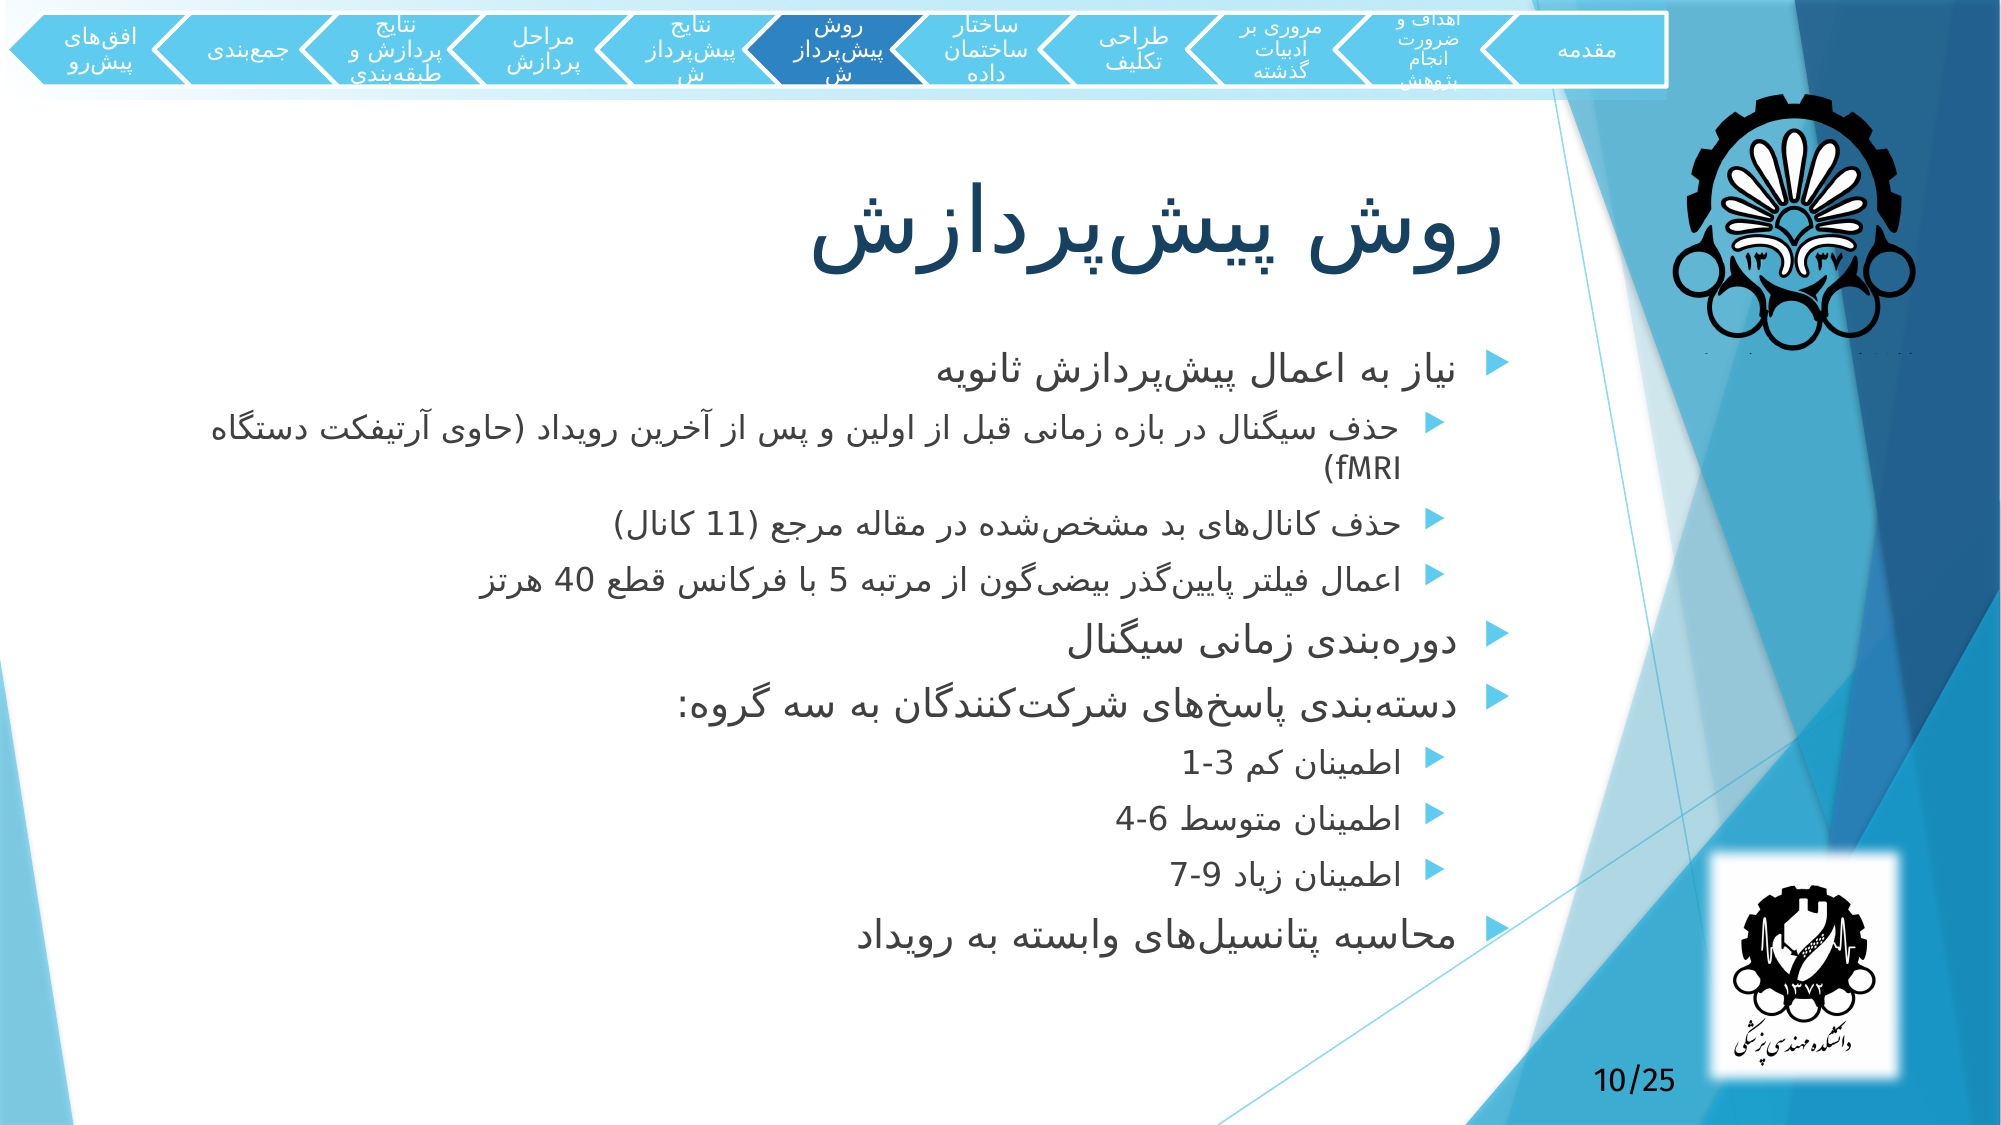

مقدمه
اهداف و ضرورت انجام پژوهش
مروری بر ادبیات گذشته
طراحی تکلیف
ساختار ساختمان داده
روش پیش‌پردازش
نتایج پیش‌پردازش
مراحل پردازش
نتایج پردازش و طبقه‌بندی
جمع‌بندی
افق‌های پیش‌رو
# روش پیش‌پردازش
نیاز به اعمال پیش‌پردازش ثانویه
حذف سیگنال در بازه زمانی قبل از اولین و پس از آخرین رویداد (حاوی آرتیفکت دستگاه fMRI)
حذف کانال‌های بد مشخص‌شده در مقاله مرجع (11 کانال)
اعمال فیلتر پایین‌گذر بیضی‌گون از مرتبه 5 با فرکانس قطع 40 هرتز
دوره‌بندی زمانی سیگنال
دسته‌بندی پاسخ‌های شرکت‌کنندگان به سه گروه:
اطمینان کم 3-1
اطمینان متوسط 6-4
اطمینان زیاد 9-7
محاسبه پتانسیل‌های وابسته به رویداد

10/25